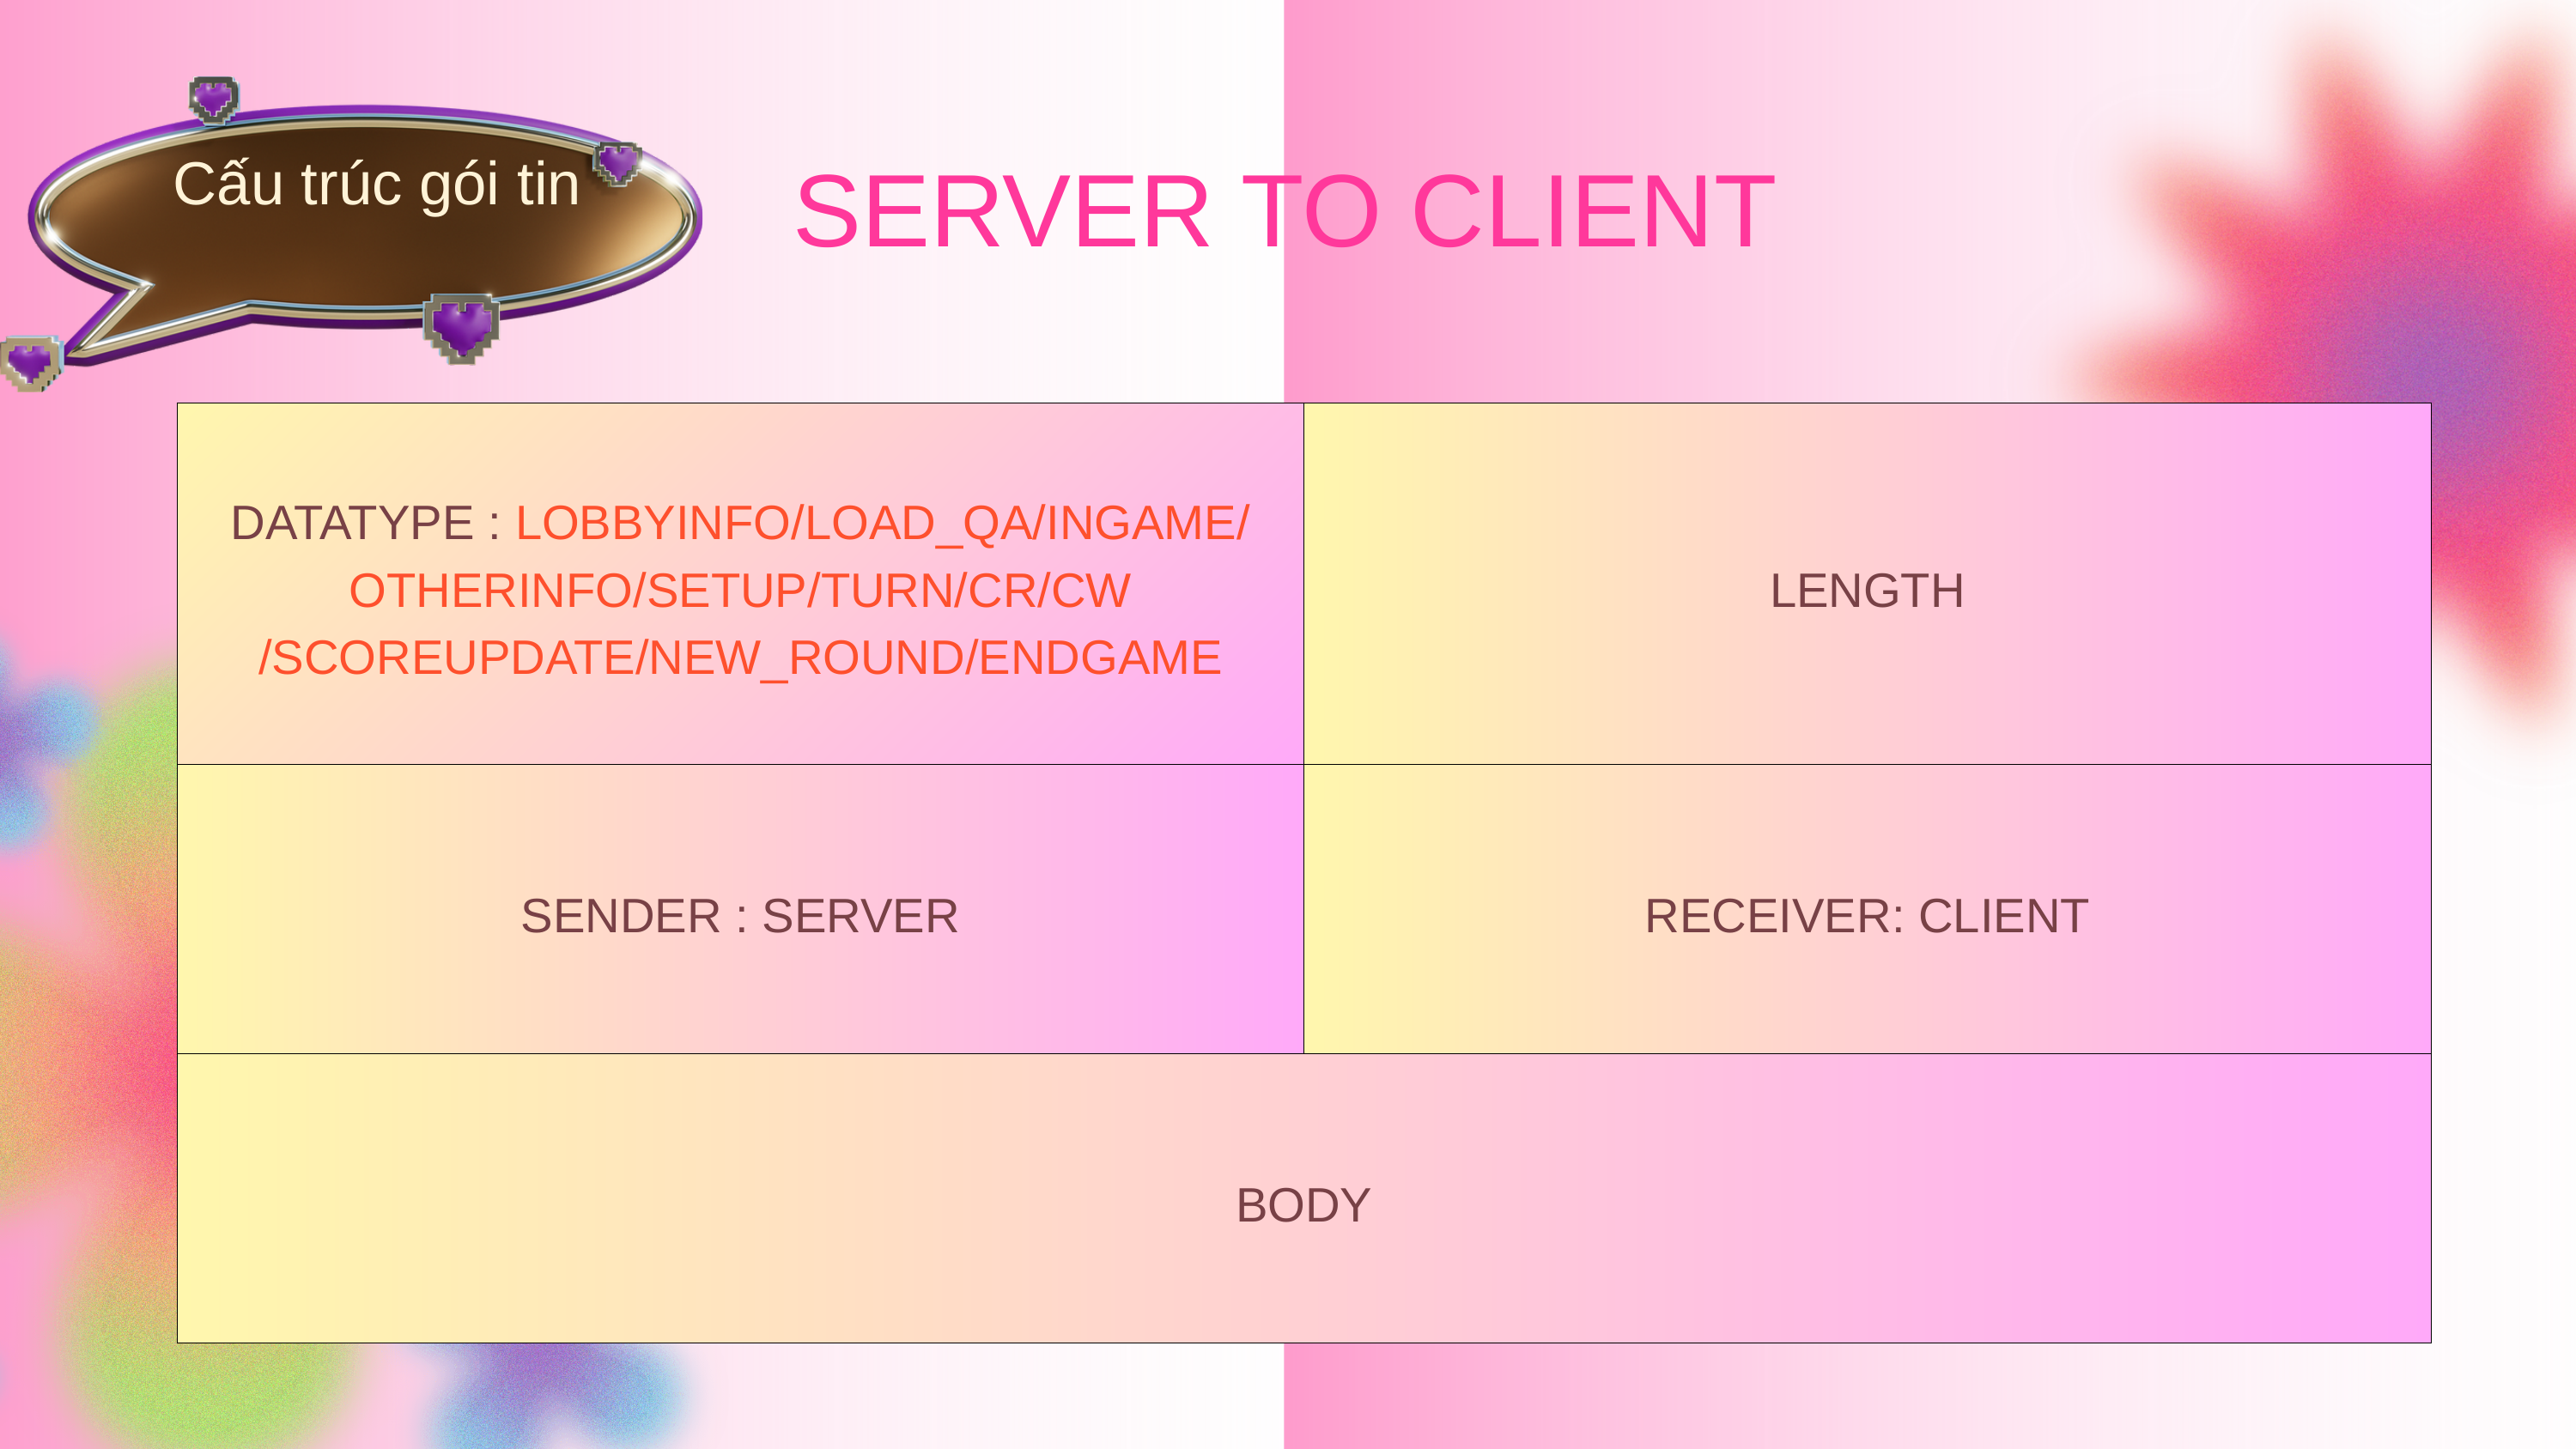

Cấu trúc gói tin
SERVER TO CLIENT
| DATATYPE : LOBBYINFO/LOAD\_QA/INGAME/ OTHERINFO/SETUP/TURN/CR/CW /SCOREUPDATE/NEW\_ROUND/ENDGAME | LENGTH |
| --- | --- |
| SENDER : SERVER | RECEIVER: CLIENT |
| BODY | BODY |